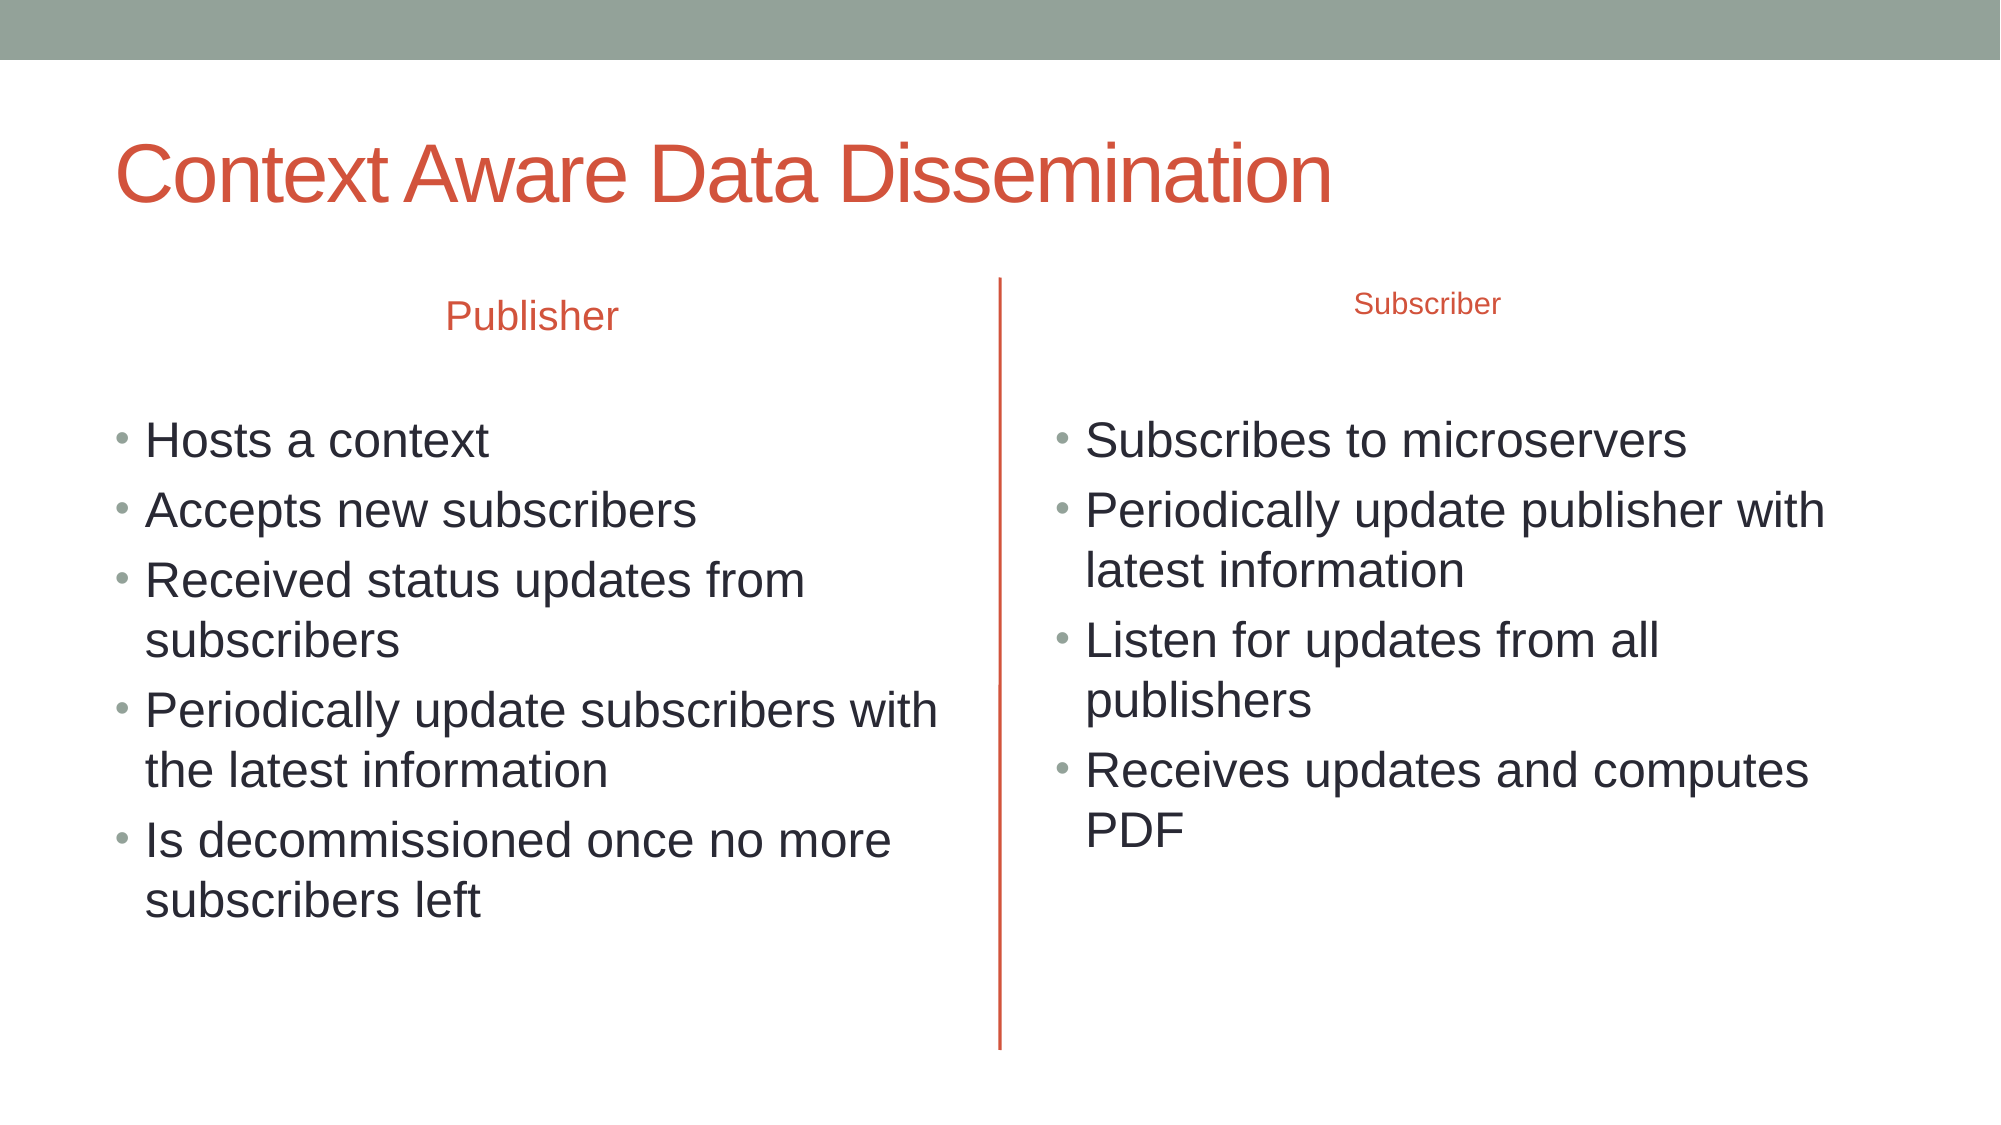

# Context Aware Data Dissemination
Publisher
Subscriber
Hosts a context
Accepts new subscribers
Received status updates from subscribers
Periodically update subscribers with the latest information
Is decommissioned once no more subscribers left

Subscribes to microservers
Periodically update publisher with latest information
Listen for updates from all publishers
Receives updates and computes PDF